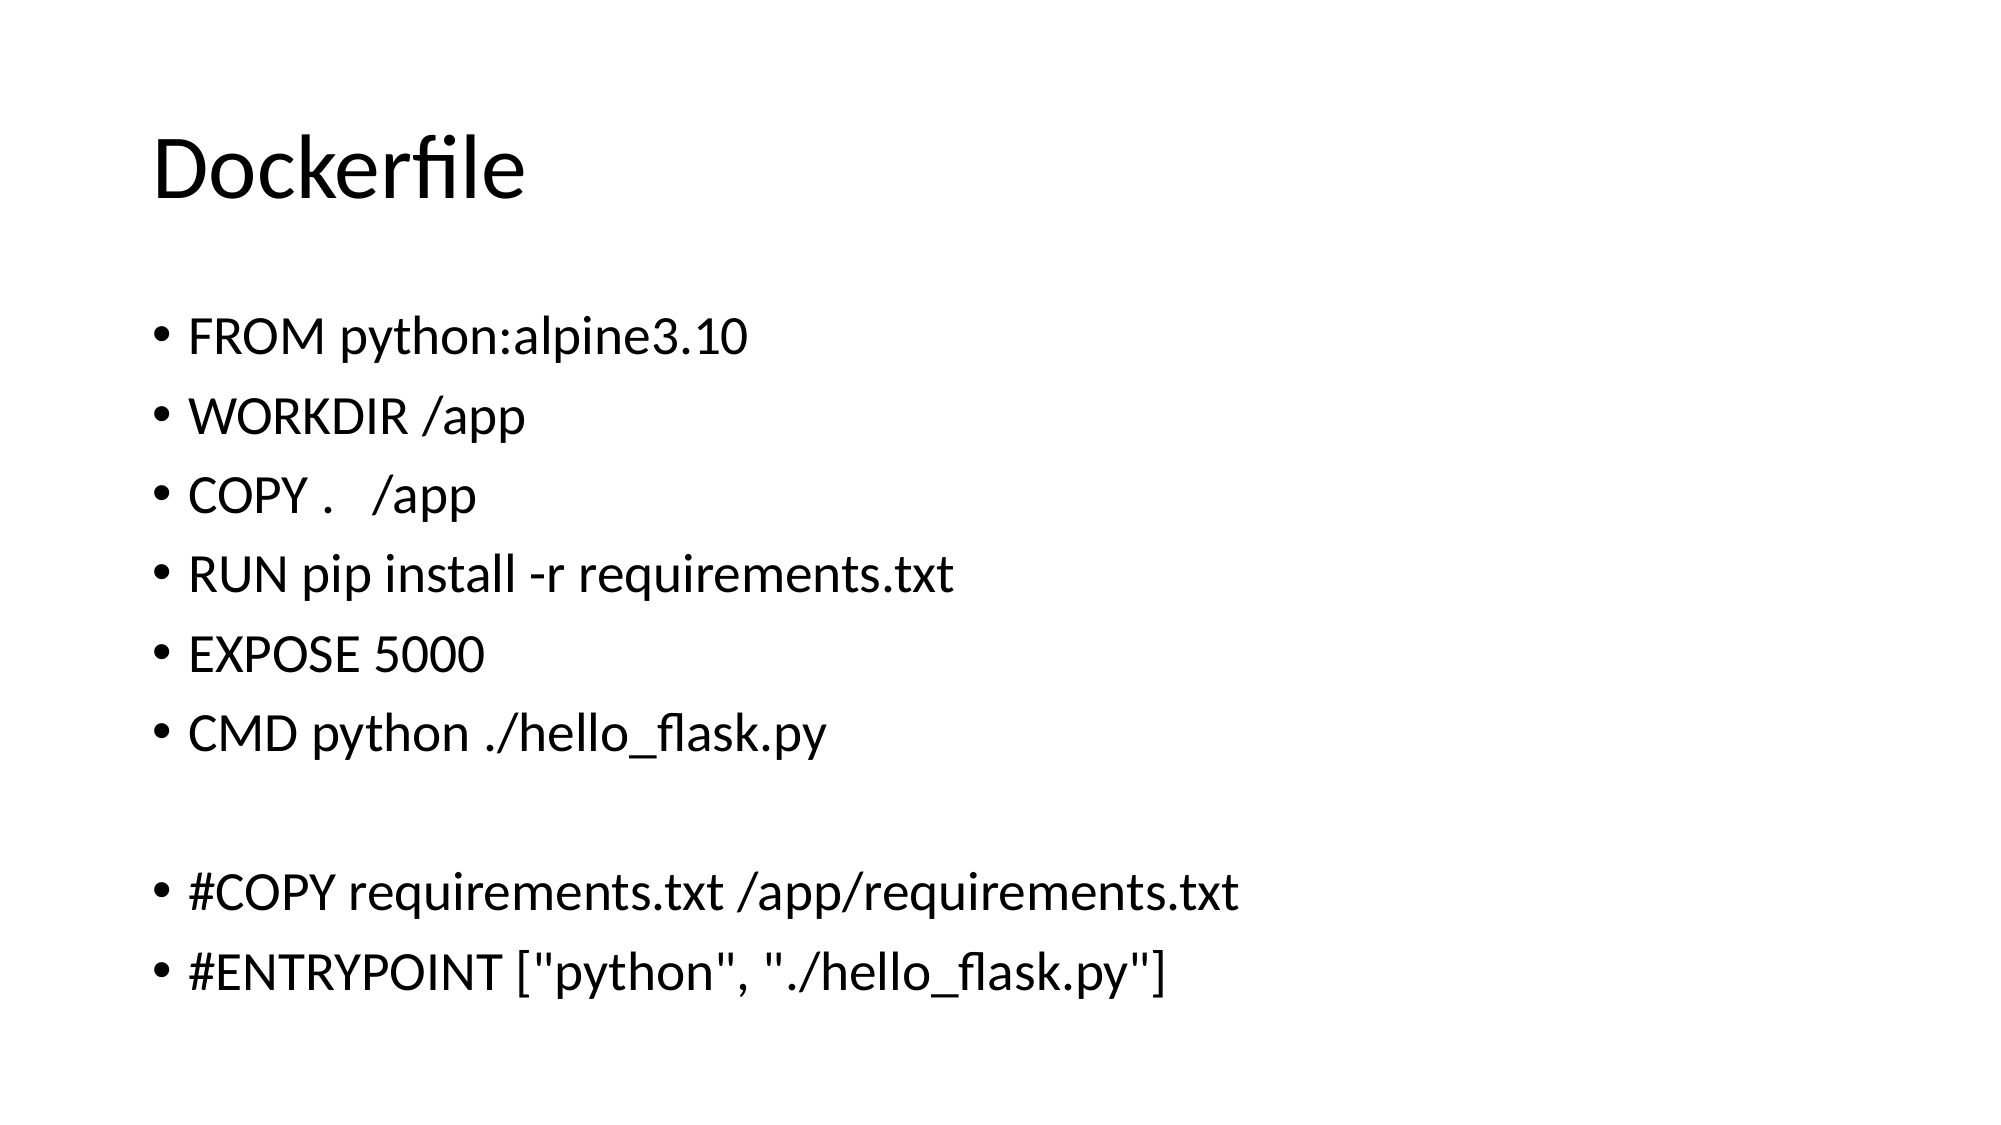

# Dockerfile
FROM python:alpine3.10
WORKDIR /app
COPY .   /app
RUN pip install -r requirements.txt
EXPOSE 5000
CMD python ./hello_flask.py

#COPY requirements.txt /app/requirements.txt
#ENTRYPOINT ["python", "./hello_flask.py"]